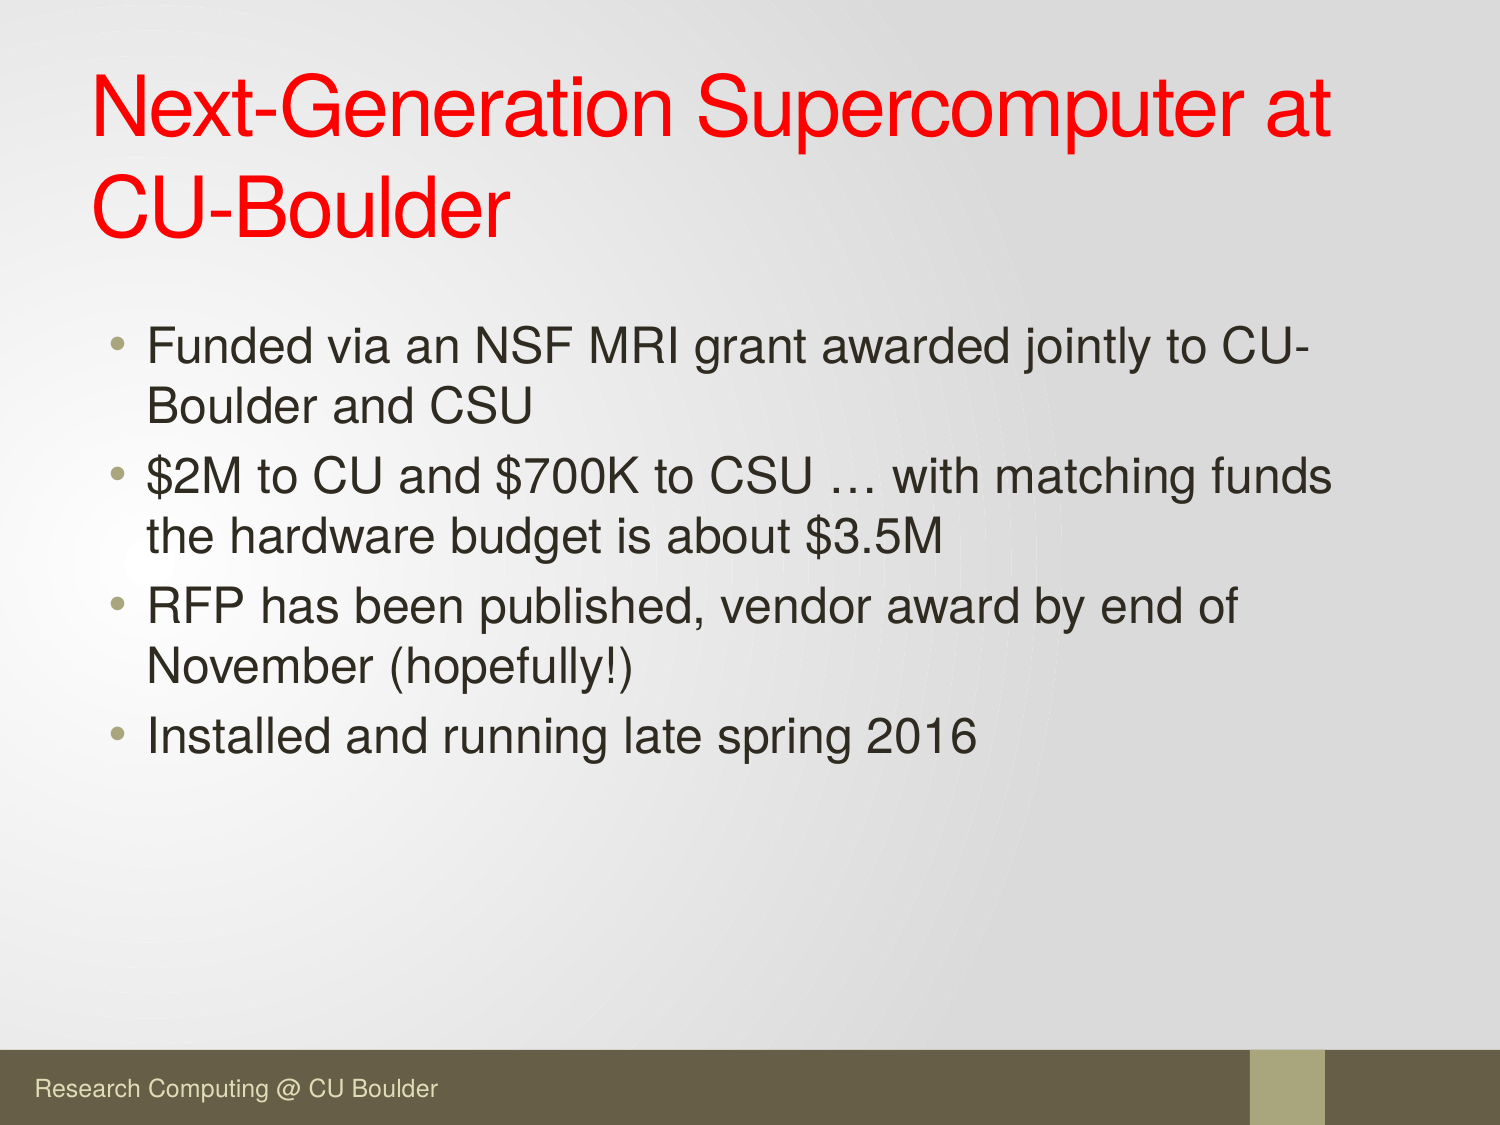

# Next-Generation Supercomputer at CU-Boulder
Funded via an NSF MRI grant awarded jointly to CU-Boulder and CSU
$2M to CU and $700K to CSU … with matching funds the hardware budget is about $3.5M
RFP has been published, vendor award by end of November (hopefully!)
Installed and running late spring 2016